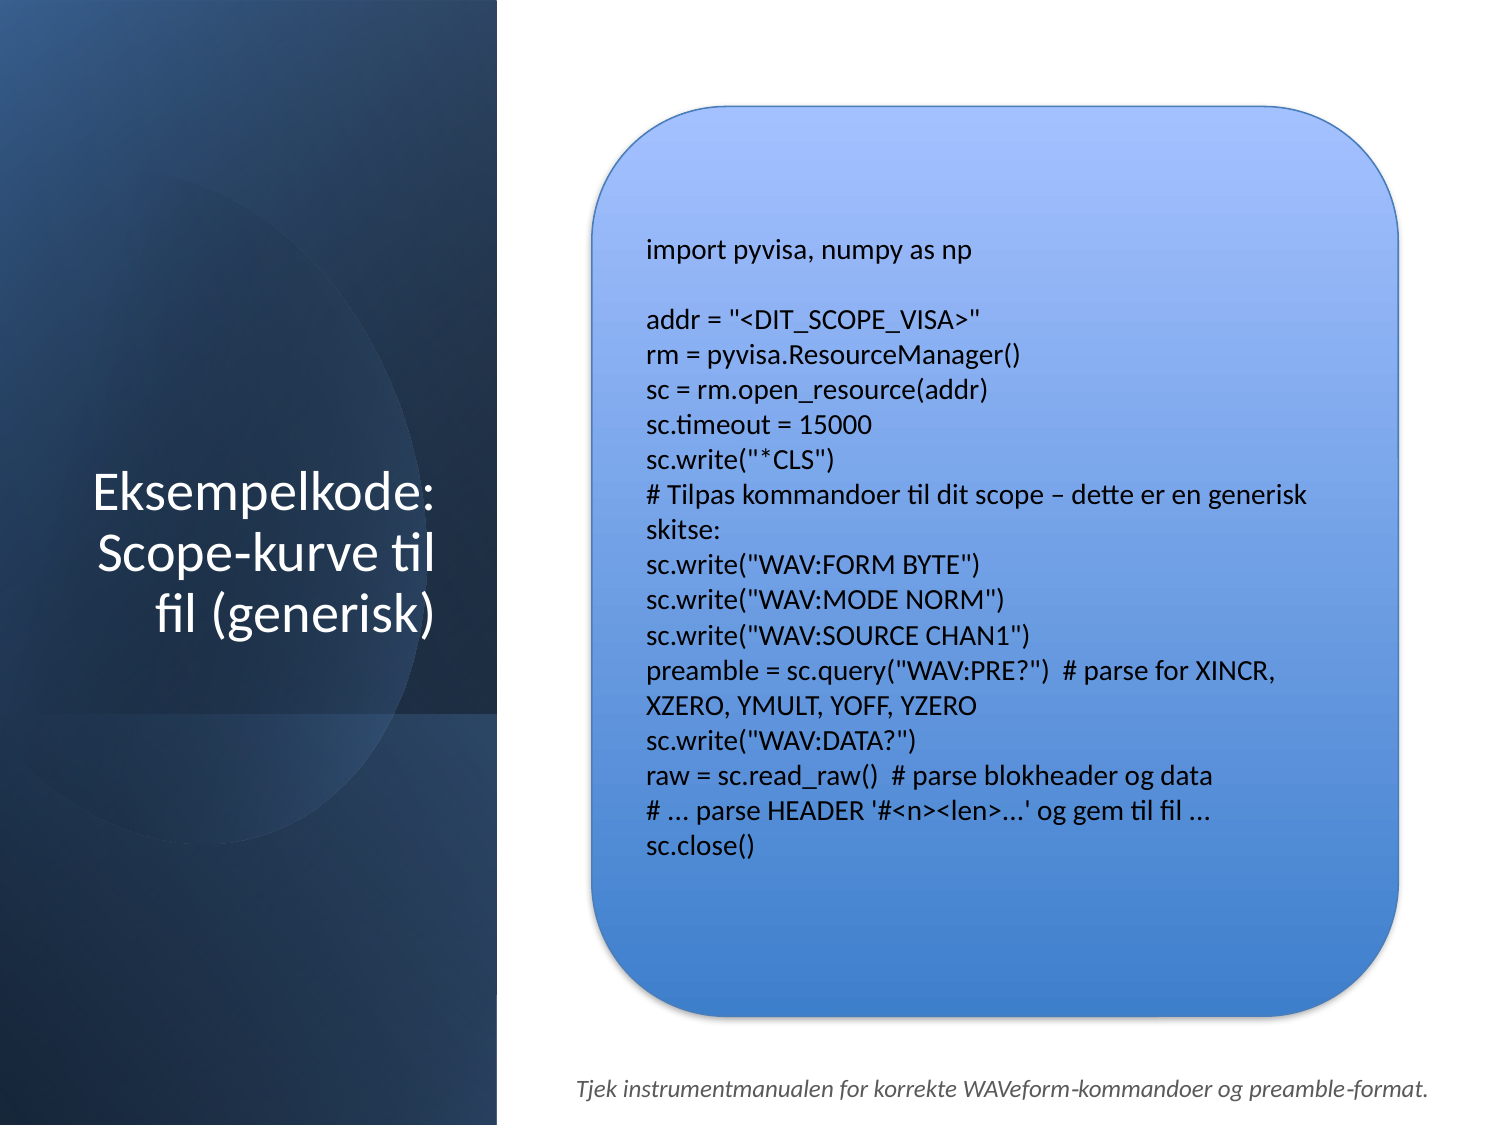

# Eksempelkode: Scope‑kurve til fil (generisk)
import pyvisa, numpy as np

addr = "<DIT_SCOPE_VISA>"
rm = pyvisa.ResourceManager()
sc = rm.open_resource(addr)
sc.timeout = 15000
sc.write("*CLS")
# Tilpas kommandoer til dit scope – dette er en generisk skitse:
sc.write("WAV:FORM BYTE")
sc.write("WAV:MODE NORM")
sc.write("WAV:SOURCE CHAN1")
preamble = sc.query("WAV:PRE?")  # parse for XINCR, XZERO, YMULT, YOFF, YZERO
sc.write("WAV:DATA?")
raw = sc.read_raw()  # parse blokheader og data
# ... parse HEADER '#<n><len>...' og gem til fil ...
sc.close()

Tjek instrumentmanualen for korrekte WAVeform‑kommandoer og preamble‑format.